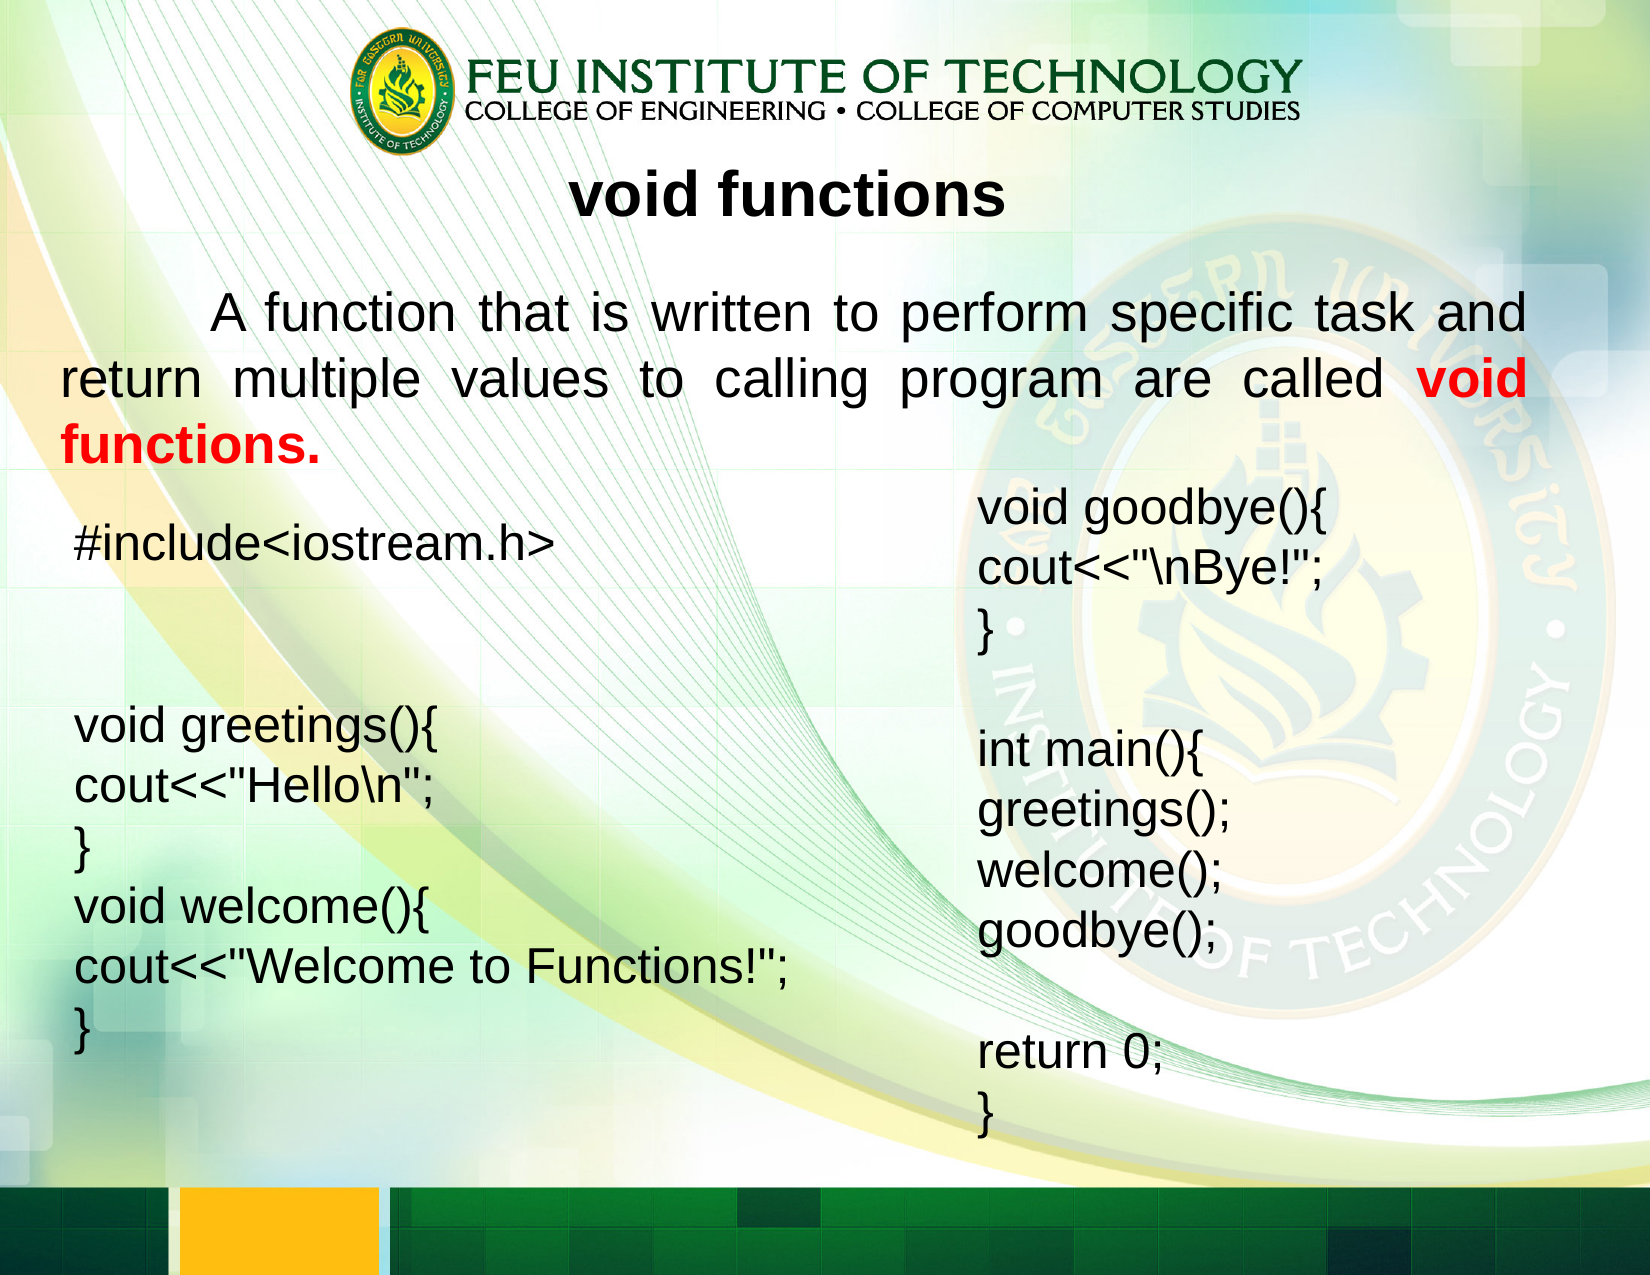

# void functions
	A function that is written to perform specific task and return multiple values to calling program are called void functions.
void goodbye(){
cout<<"\nBye!";
}

int main(){
greetings();
welcome();
goodbye();

return 0;
}

#include<iostream.h>

void greetings(){
cout<<"Hello\n";
}
void welcome(){
cout<<"Welcome to Functions!";
}